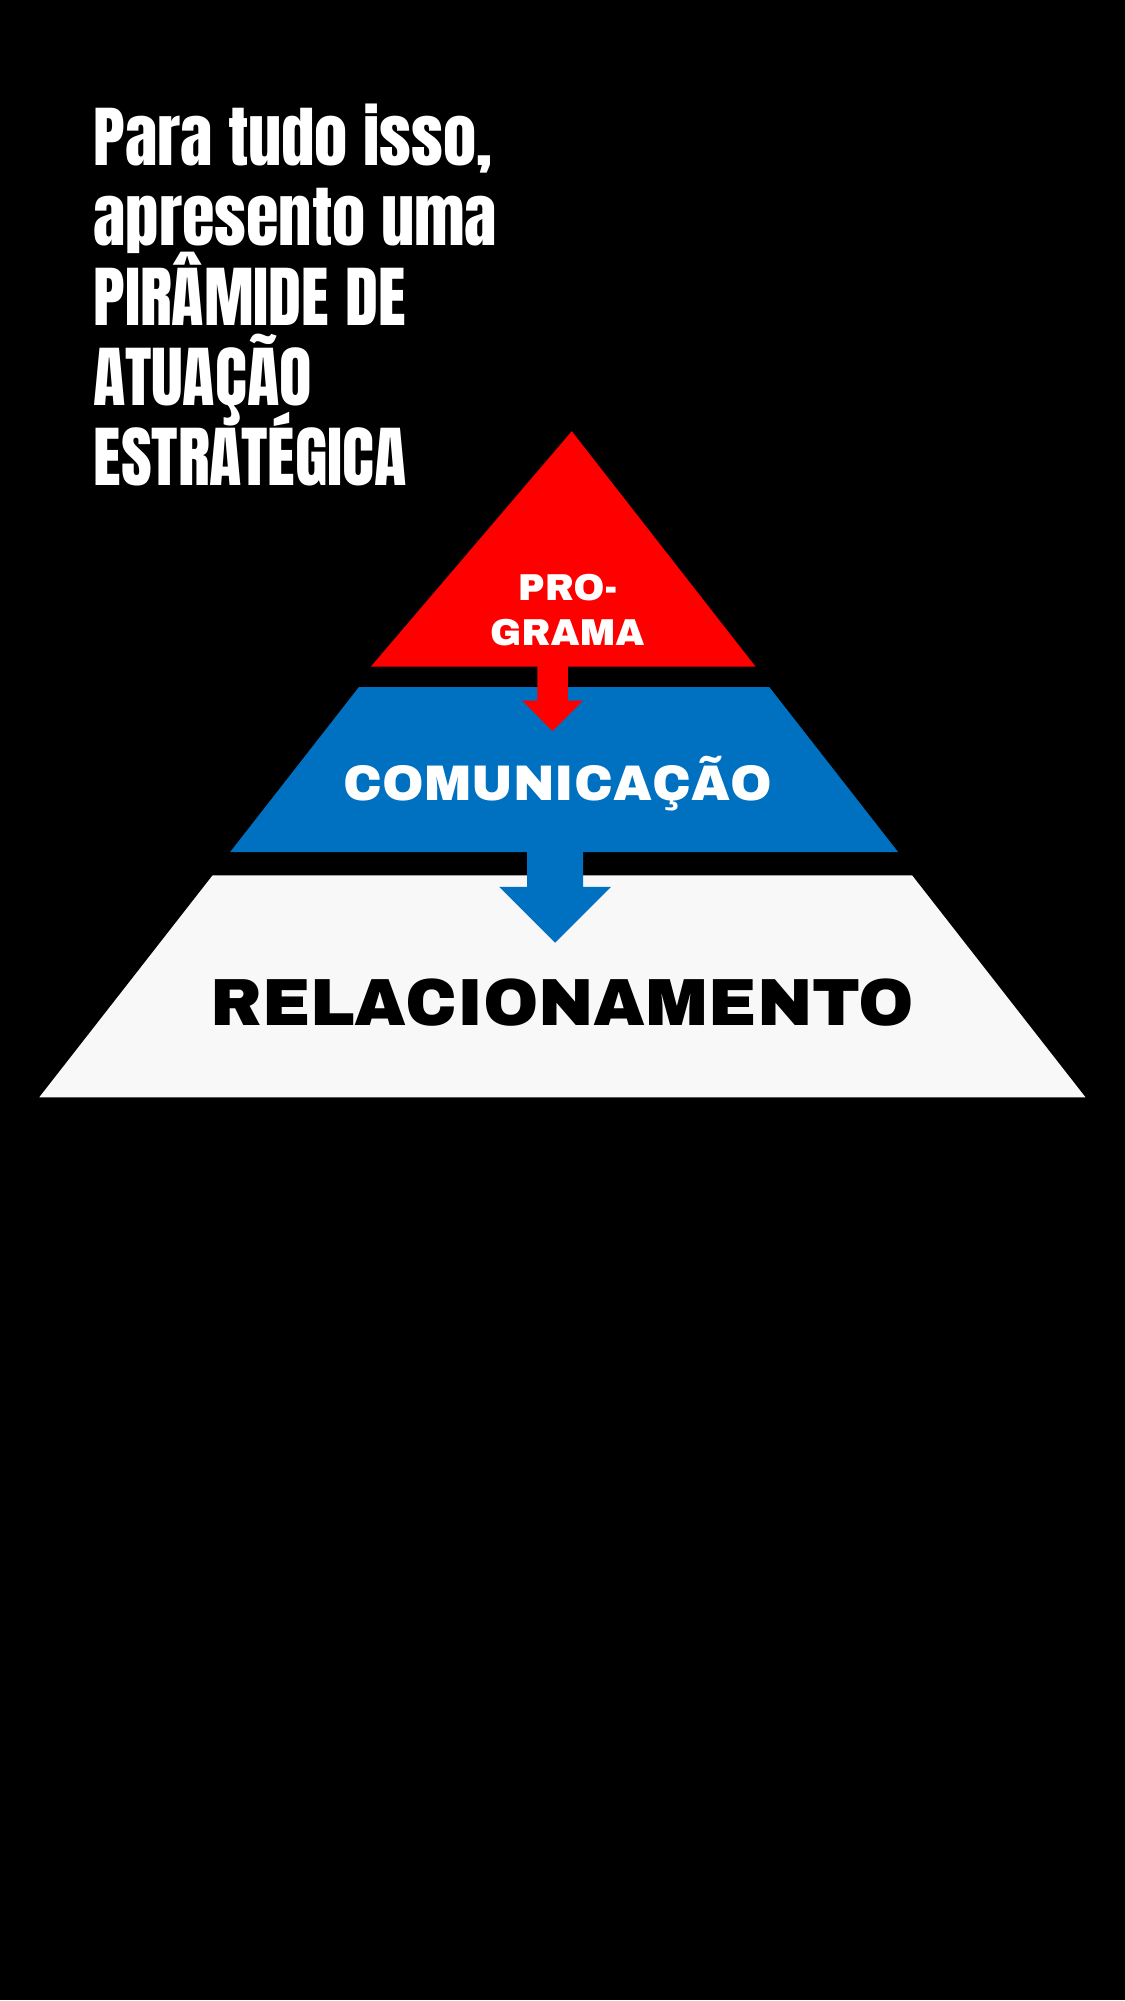

Para tudo isso, apresento uma
PIRÂMIDE DE ATUAÇÃO
ESTRATÉGICA
PRO-
GRAMA

COMUNICAÇÃO

RELACIONAMENTO